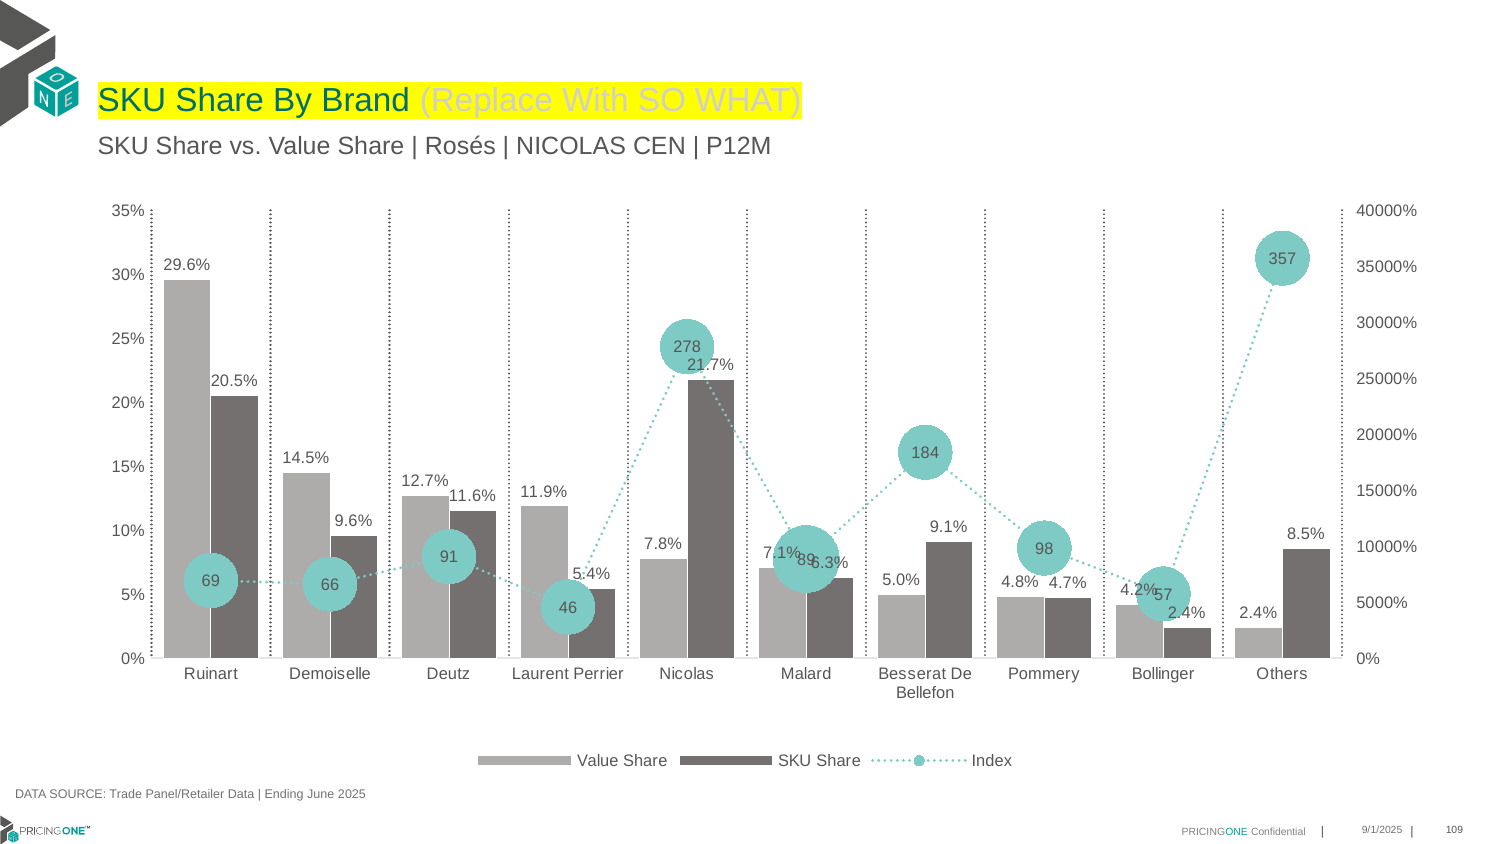

# SKU Share By Brand (Replace With SO WHAT)
SKU Share vs. Value Share | Rosés | NICOLAS CEN | P12M

### Chart

| Category | Value Share | SKU Share | Index |
|---|---|---|---|
| Ruinart | 0.2956759010118619 | 0.2053494391716997 | 69.45085428638349 |
| Demoiselle | 0.14476825709629743 | 0.09577221742881795 | 66.15553668309474 |
| Deutz | 0.12744912267404404 | 0.1156169111302847 | 90.71612946758319 |
| Laurent Perrier | 0.11892219653617311 | 0.0543572044866264 | 45.708207609579695 |
| Nicolas | 0.07814454087239929 | 0.2174288179465056 | 278.239292878489 |
| Malard | 0.07109561526509266 | 0.0629853321829163 | 88.59242858798574 |
| Besserat De Bellefon | 0.04972145374616288 | 0.09145815358067298 | 183.94102885161723 |
| Pommery | 0.04824345321559859 | 0.04745470232959448 | 98.36506130172894 |
| Bollinger | 0.04206616894682988 | 0.024158757549611734 | 57.430372564108545 |
| Others | 0.02391329063554023 | 0.08541846419327005 | 357.20079471756213 |
DATA SOURCE: Trade Panel/Retailer Data | Ending June 2025

9/1/2025
109